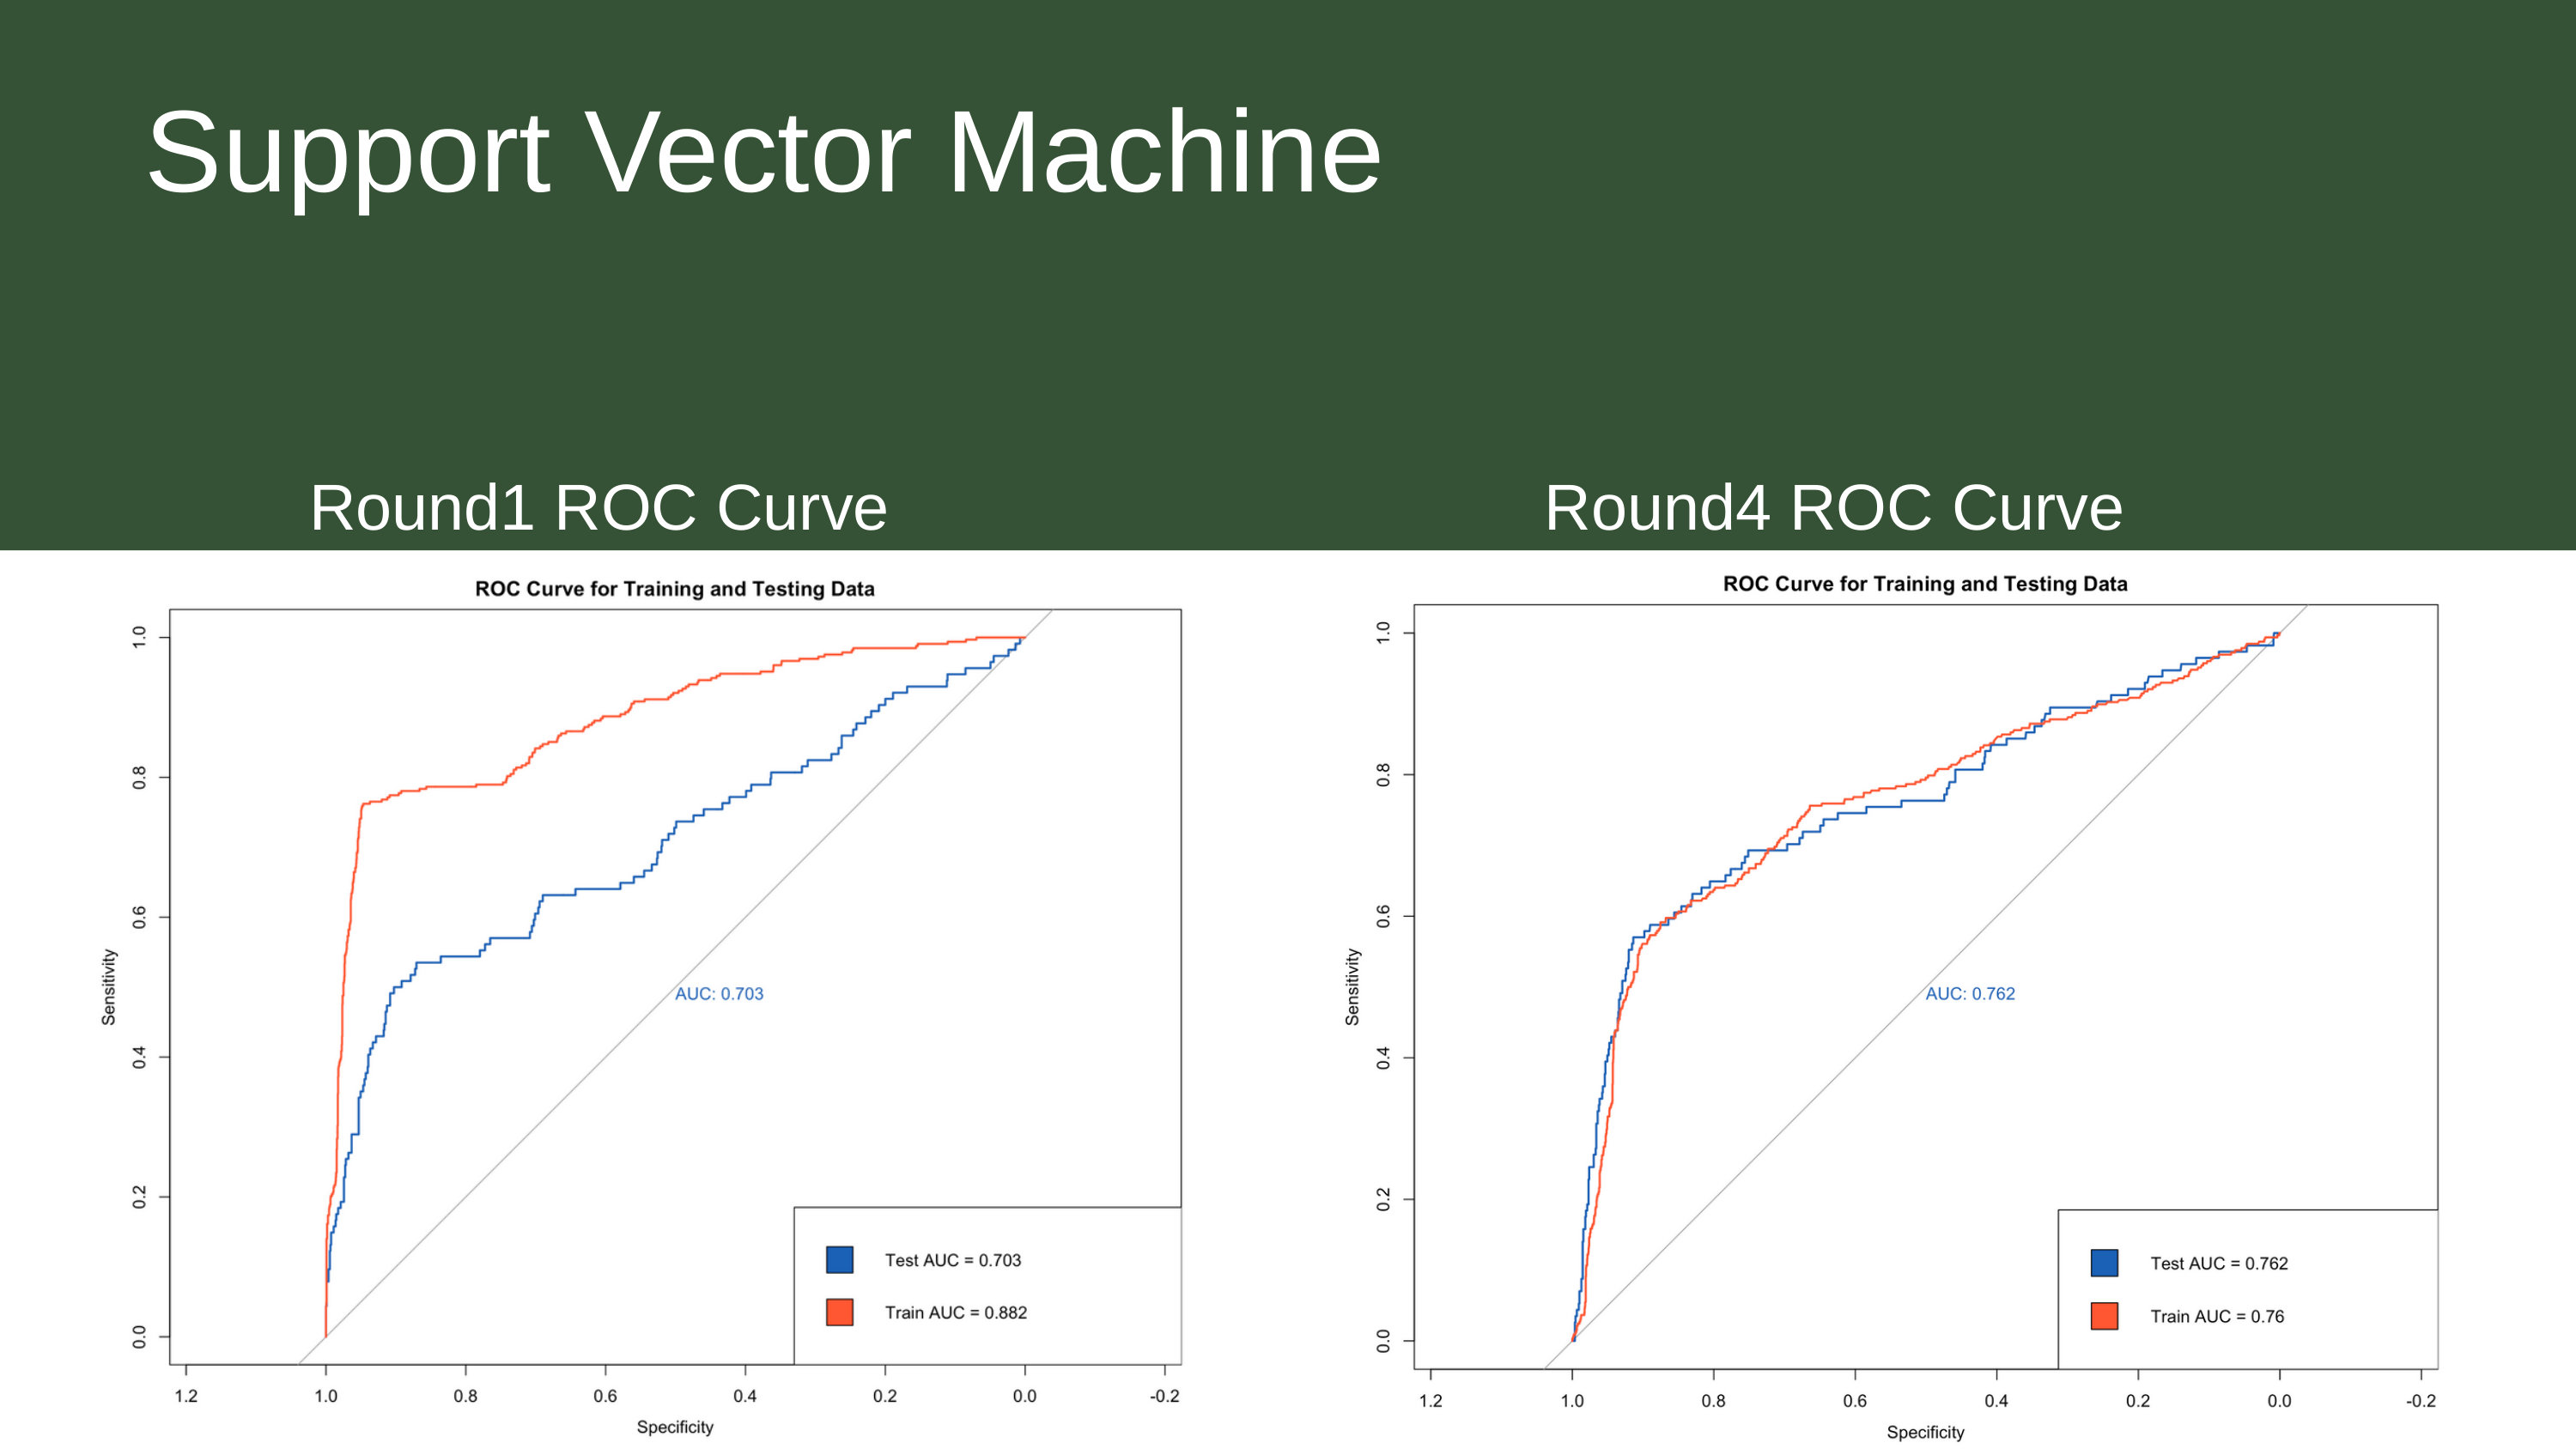

Support Vector Machine
Round1 ROC Curve
Round4 ROC Curve